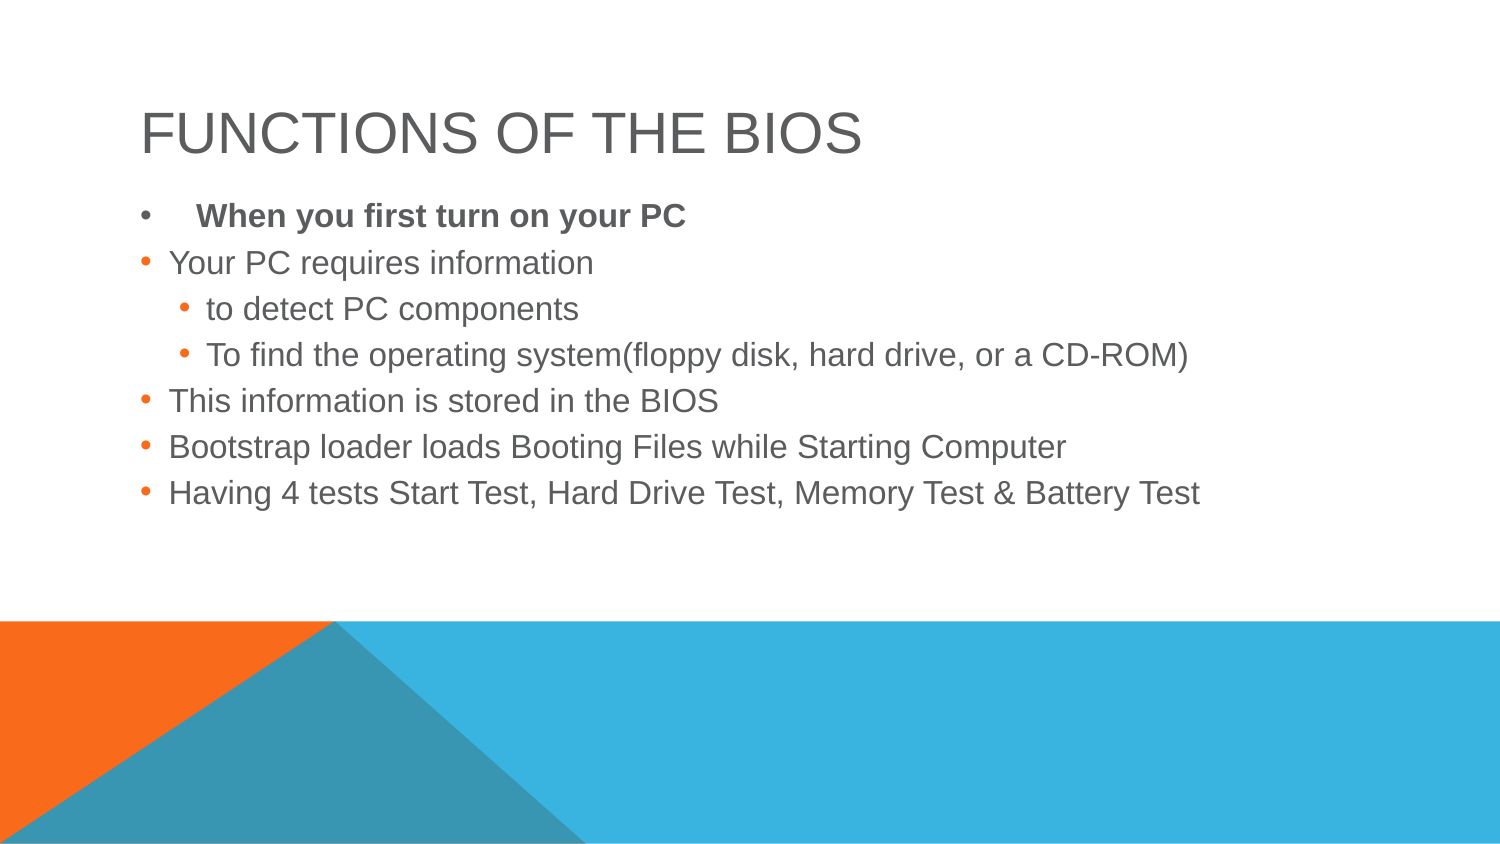

# Functions of the BIOS
When you first turn on your PC
Your PC requires information
to detect PC components
To find the operating system(floppy disk, hard drive, or a CD-ROM)
This information is stored in the BIOS
Bootstrap loader loads Booting Files while Starting Computer
Having 4 tests Start Test, Hard Drive Test, Memory Test & Battery Test